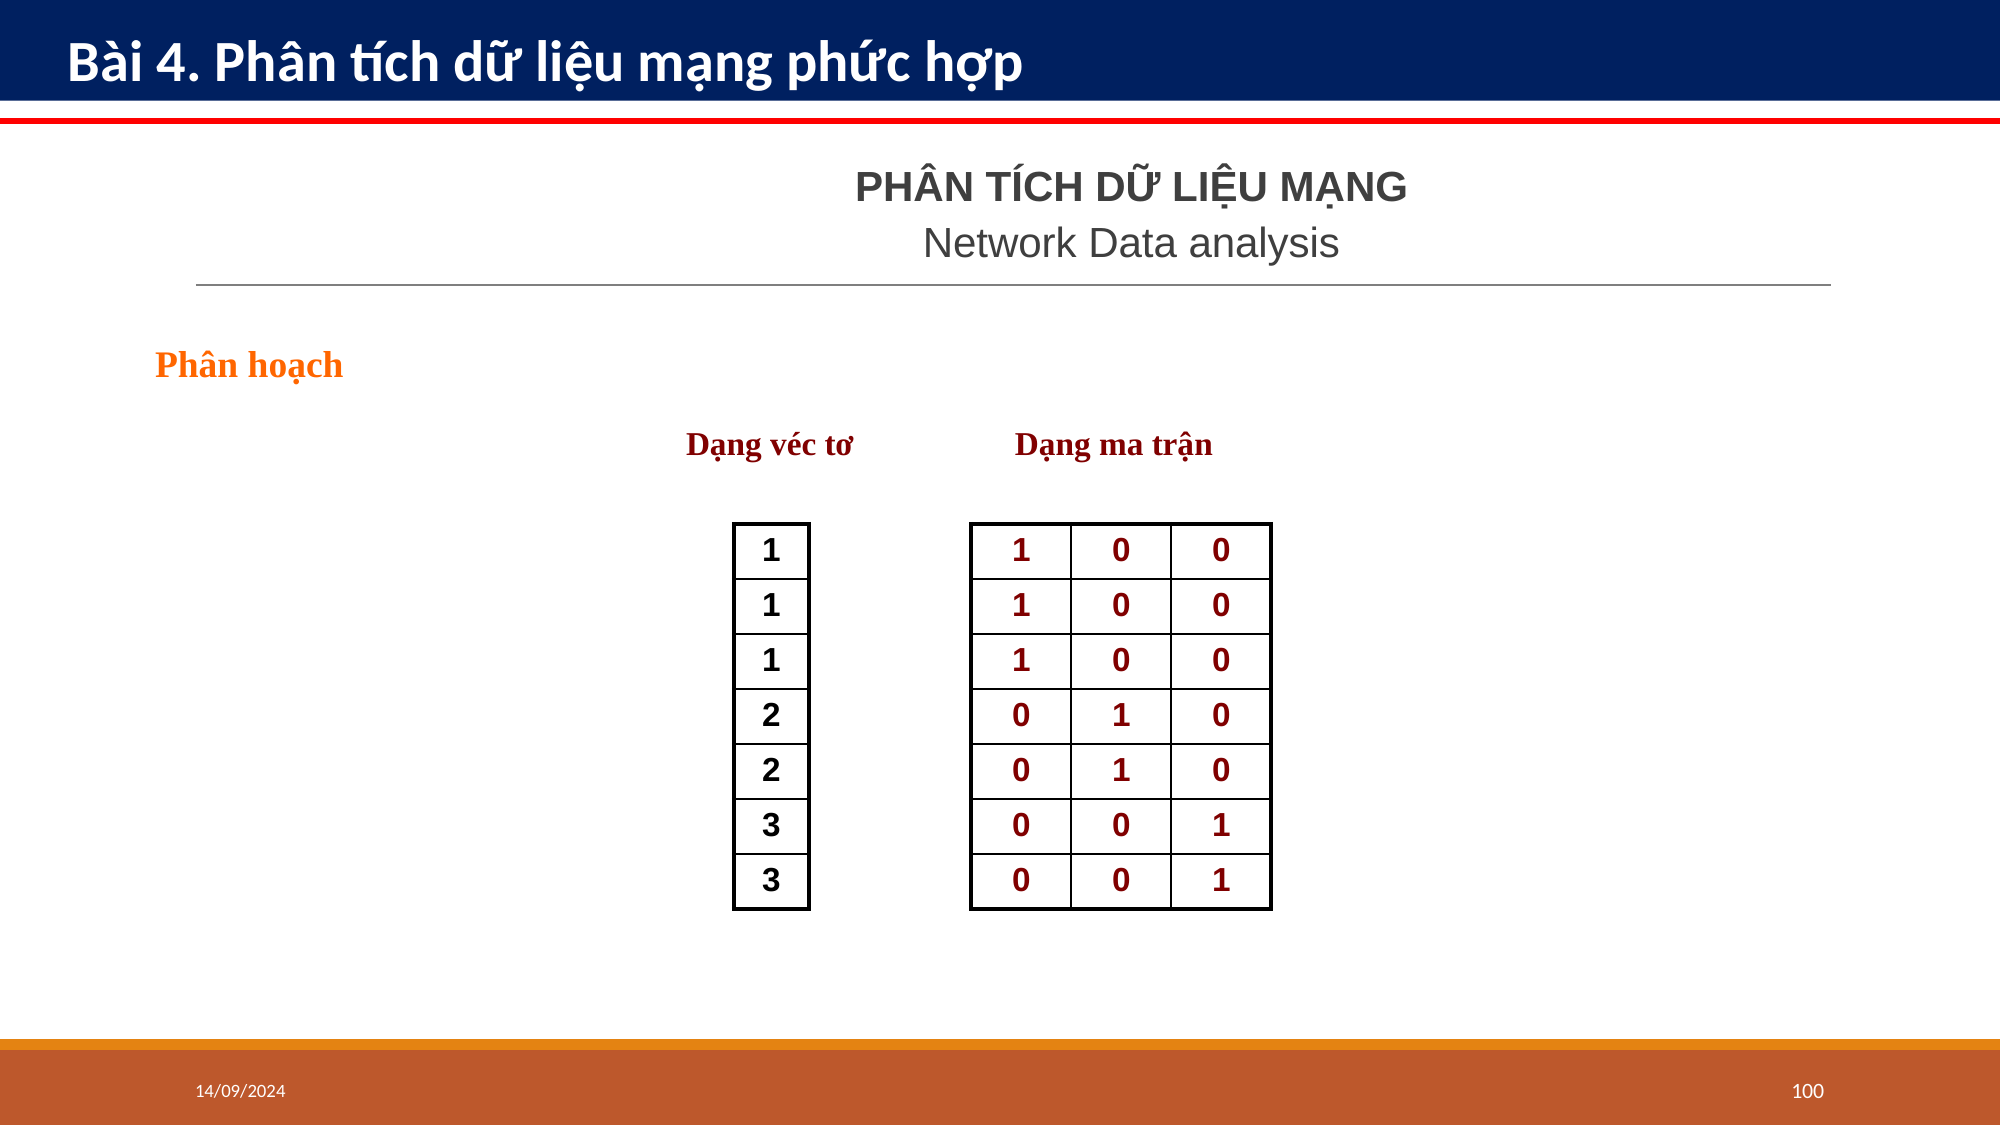

Bài 4. Phân tích dữ liệu mạng phức hợp
PHÂN TÍCH DỮ LIỆU MẠNG
Network Data analysis
Phân hoạch
Dạng véc tơ
Dạng ma trận
| 1 |
| --- |
| 1 |
| 1 |
| 2 |
| 2 |
| 3 |
| 3 |
| 1 | 0 | 0 |
| --- | --- | --- |
| 1 | 0 | 0 |
| 1 | 0 | 0 |
| 0 | 1 | 0 |
| 0 | 1 | 0 |
| 0 | 0 | 1 |
| 0 | 0 | 1 |

14/09/2024
100